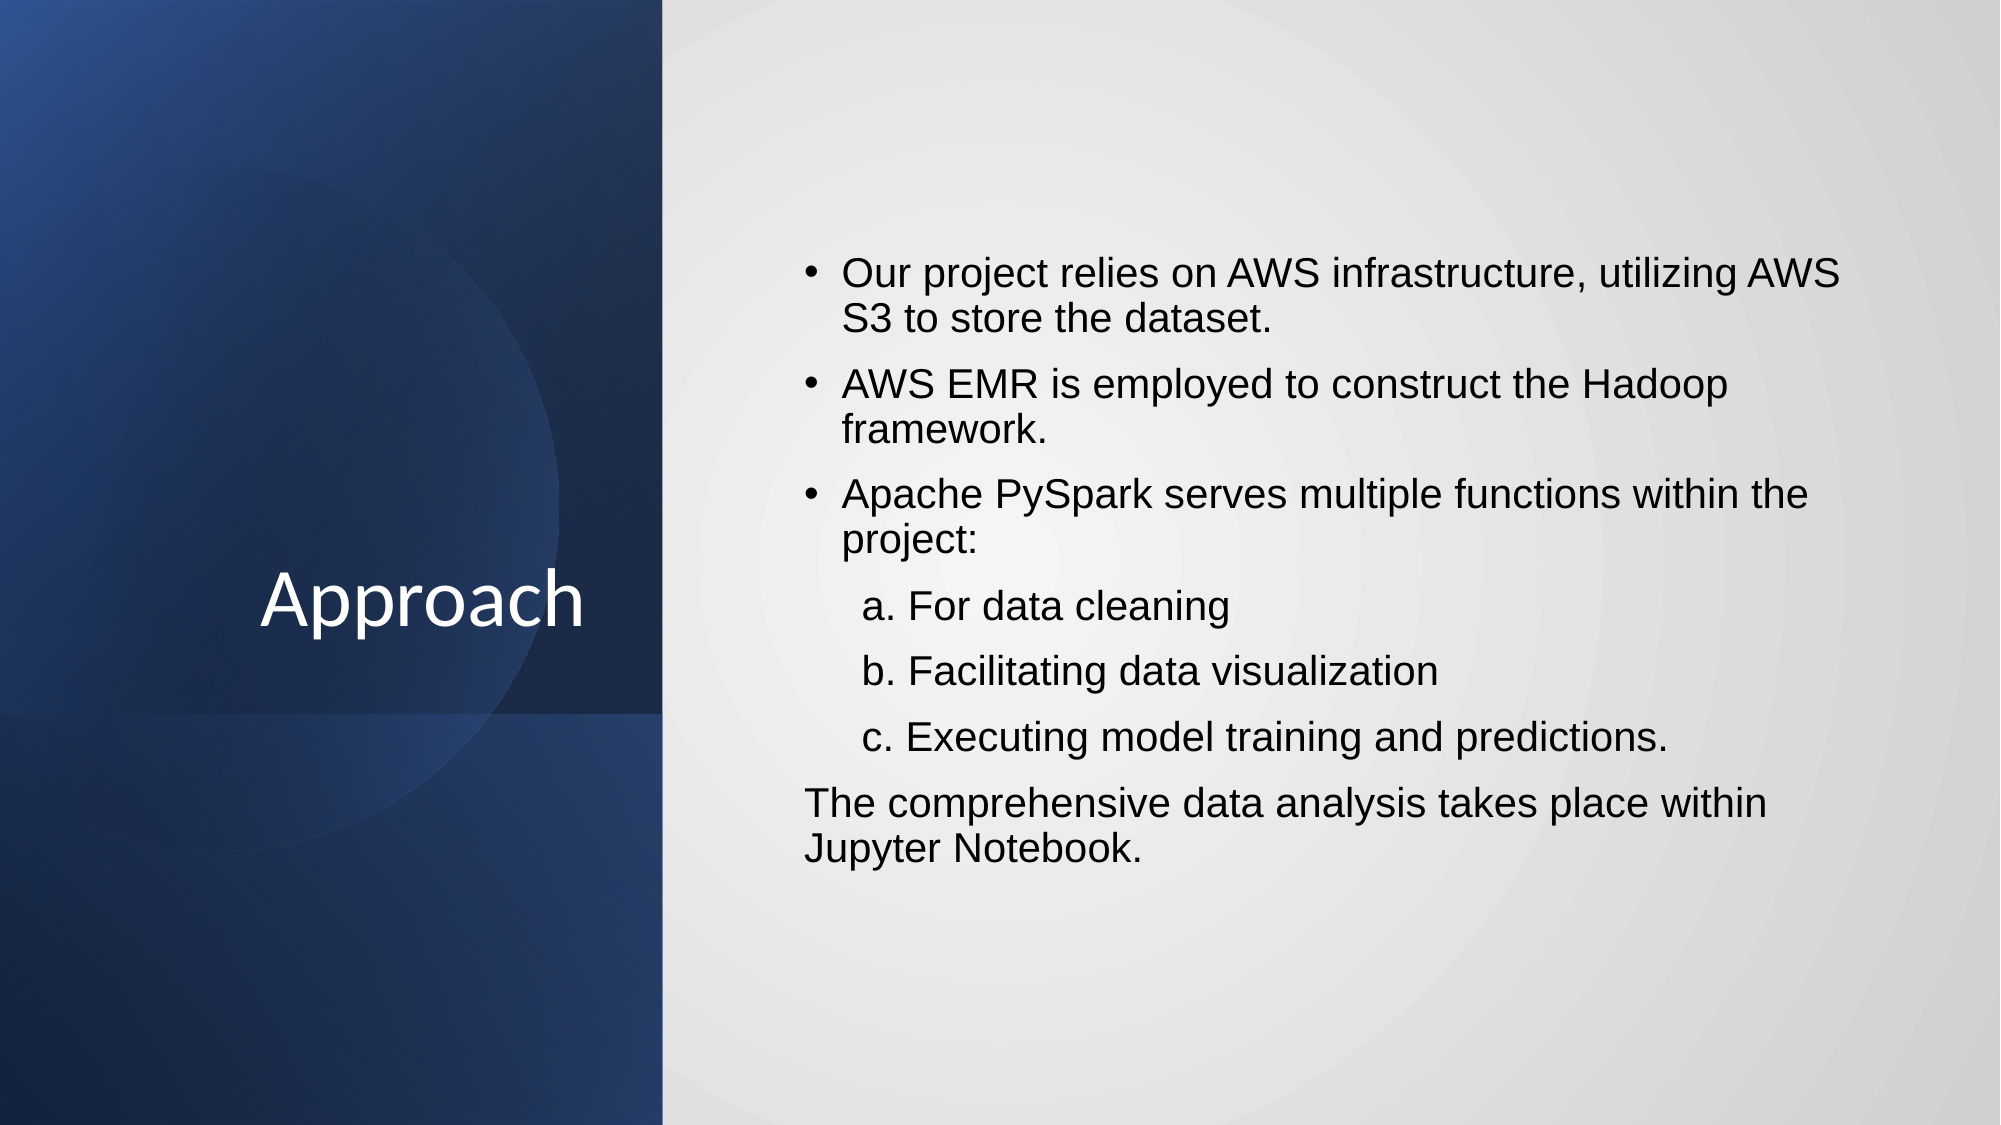

# Approach
Our project relies on AWS infrastructure, utilizing AWS S3 to store the dataset.
AWS EMR is employed to construct the Hadoop framework.
Apache PySpark serves multiple functions within the project:
     a. For data cleaning
     b. Facilitating data visualization
     c. Executing model training and predictions.
The comprehensive data analysis takes place within Jupyter Notebook.